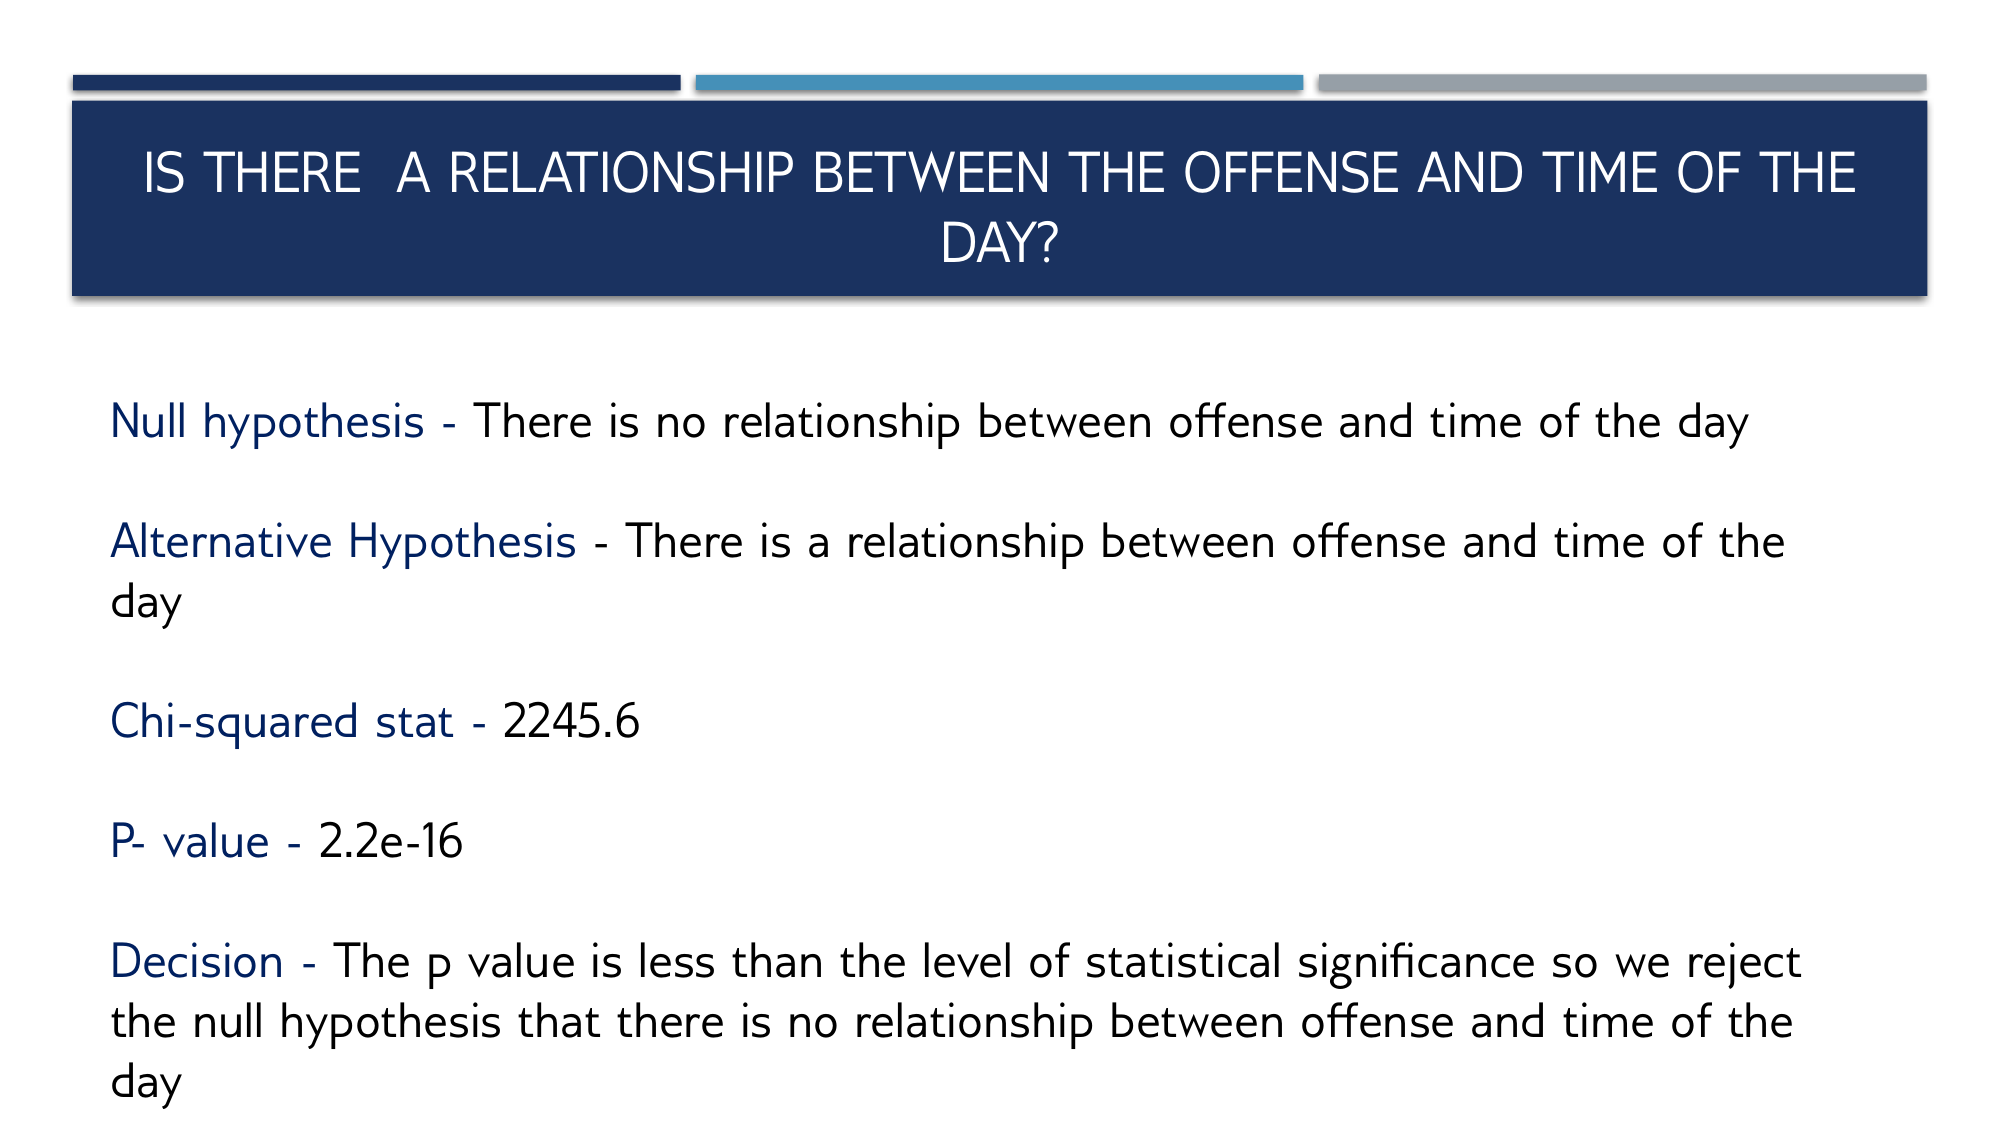

# IS THERE  A RELATIONSHIP BETWEEN THE OFFENSE AND time of the day?
Null hypothesis - There is no relationship between offense and time of the day

Alternative Hypothesis - There is a relationship between offense and time of the day

Chi-squared stat - 2245.6

P- value - 2.2e-16

Decision - The p value is less than the level of statistical significance so we reject the null hypothesis that there is no relationship between offense and time of the day